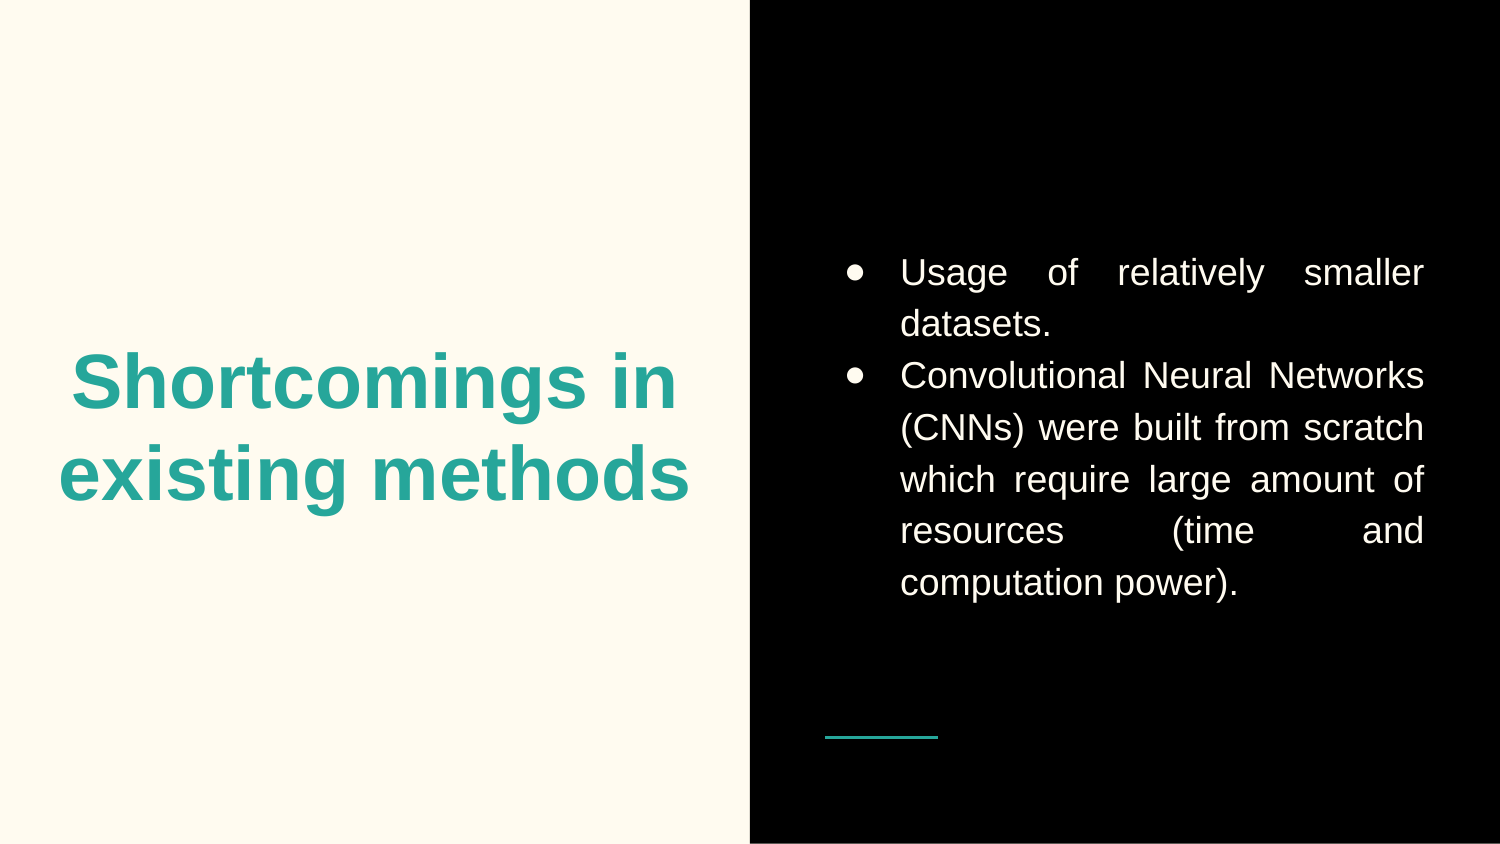

Usage of relatively smaller datasets.
Convolutional Neural Networks (CNNs) were built from scratch which require large amount of resources (time and computation power).
# Shortcomings in existing methods